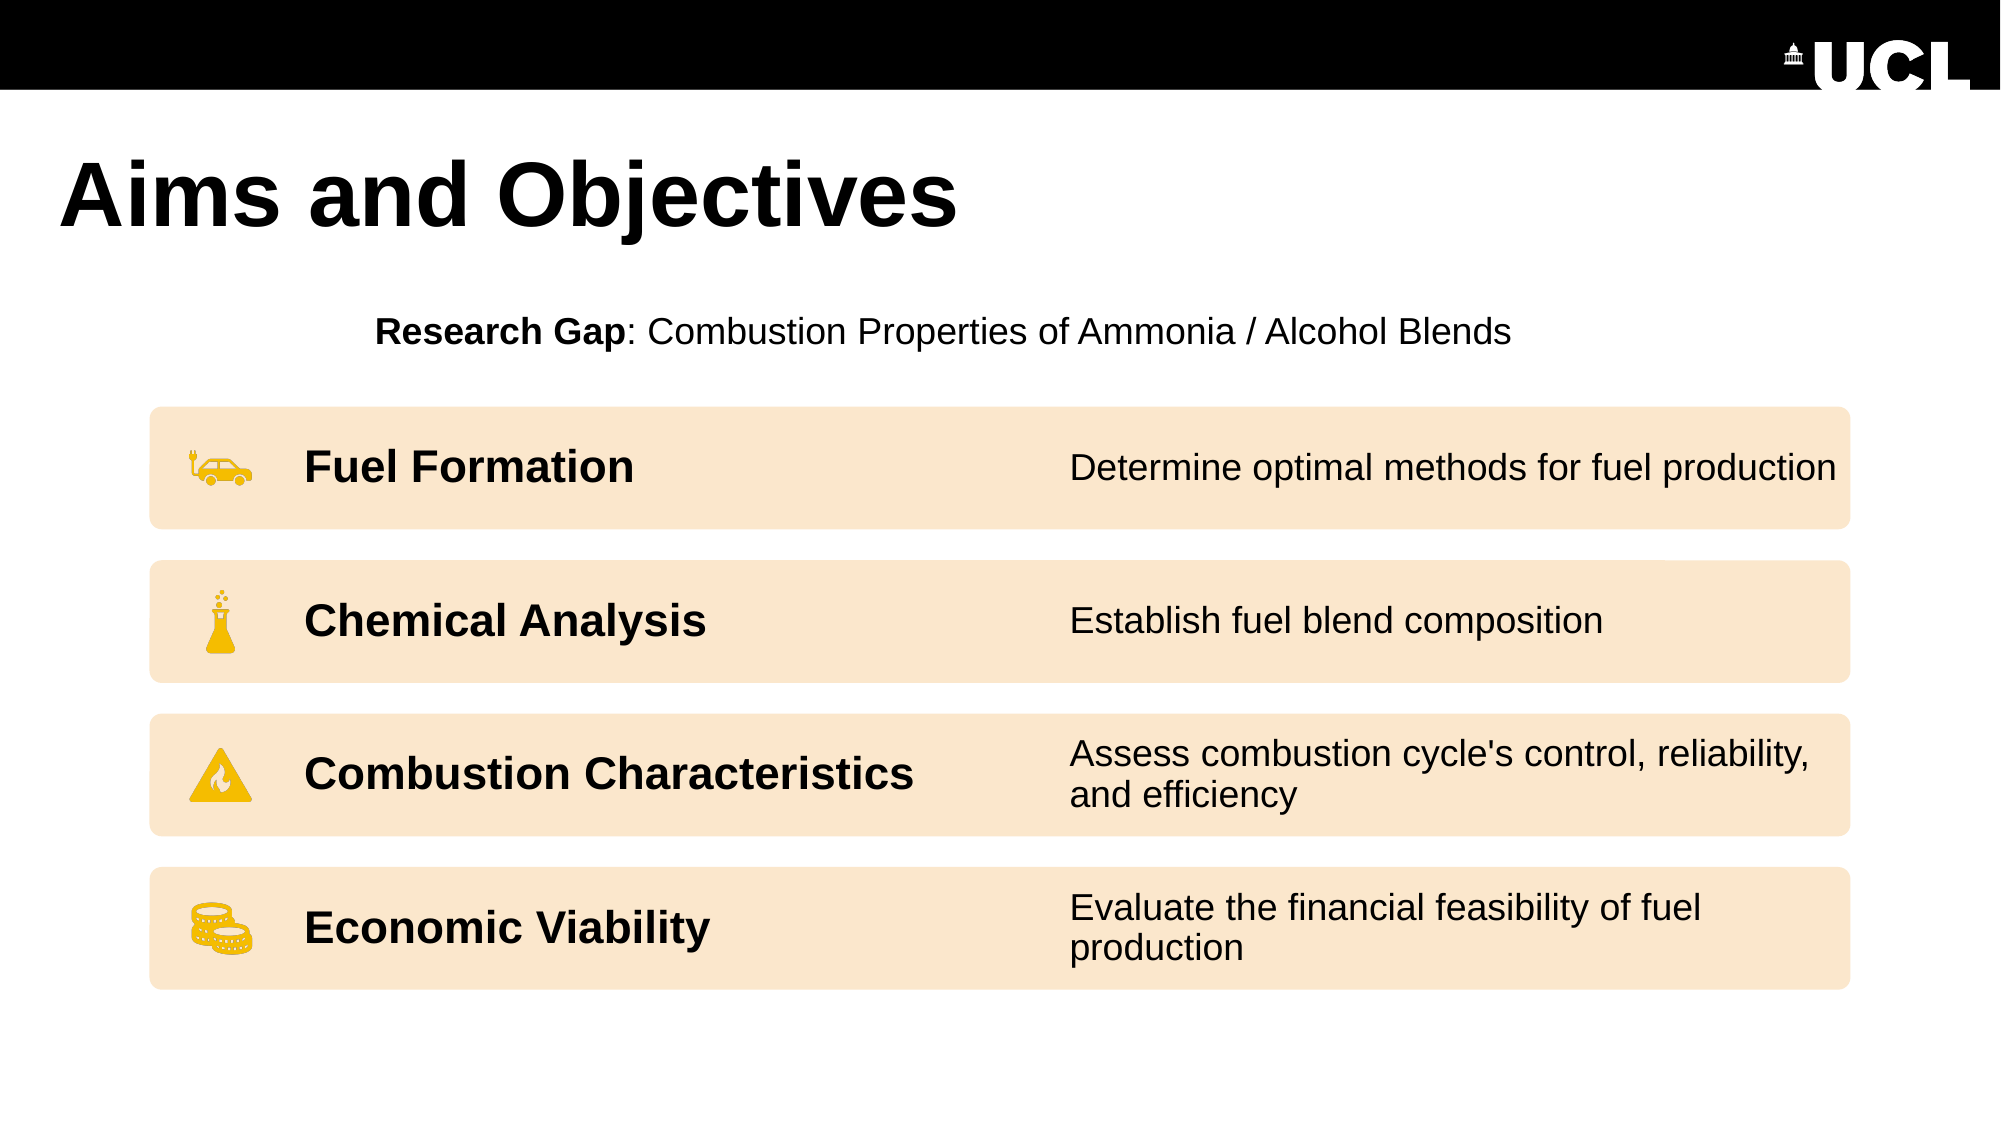

# Aims and Objectives
Research Gap: Combustion Properties of Ammonia / Alcohol Blends
Fuel Formation
Determine optimal methods for fuel production
Chemical Analysis
Establish fuel blend composition
Combustion Characteristics
Assess combustion cycle's control, reliability, and efficiency
Economic Viability
Evaluate the financial feasibility of fuel production